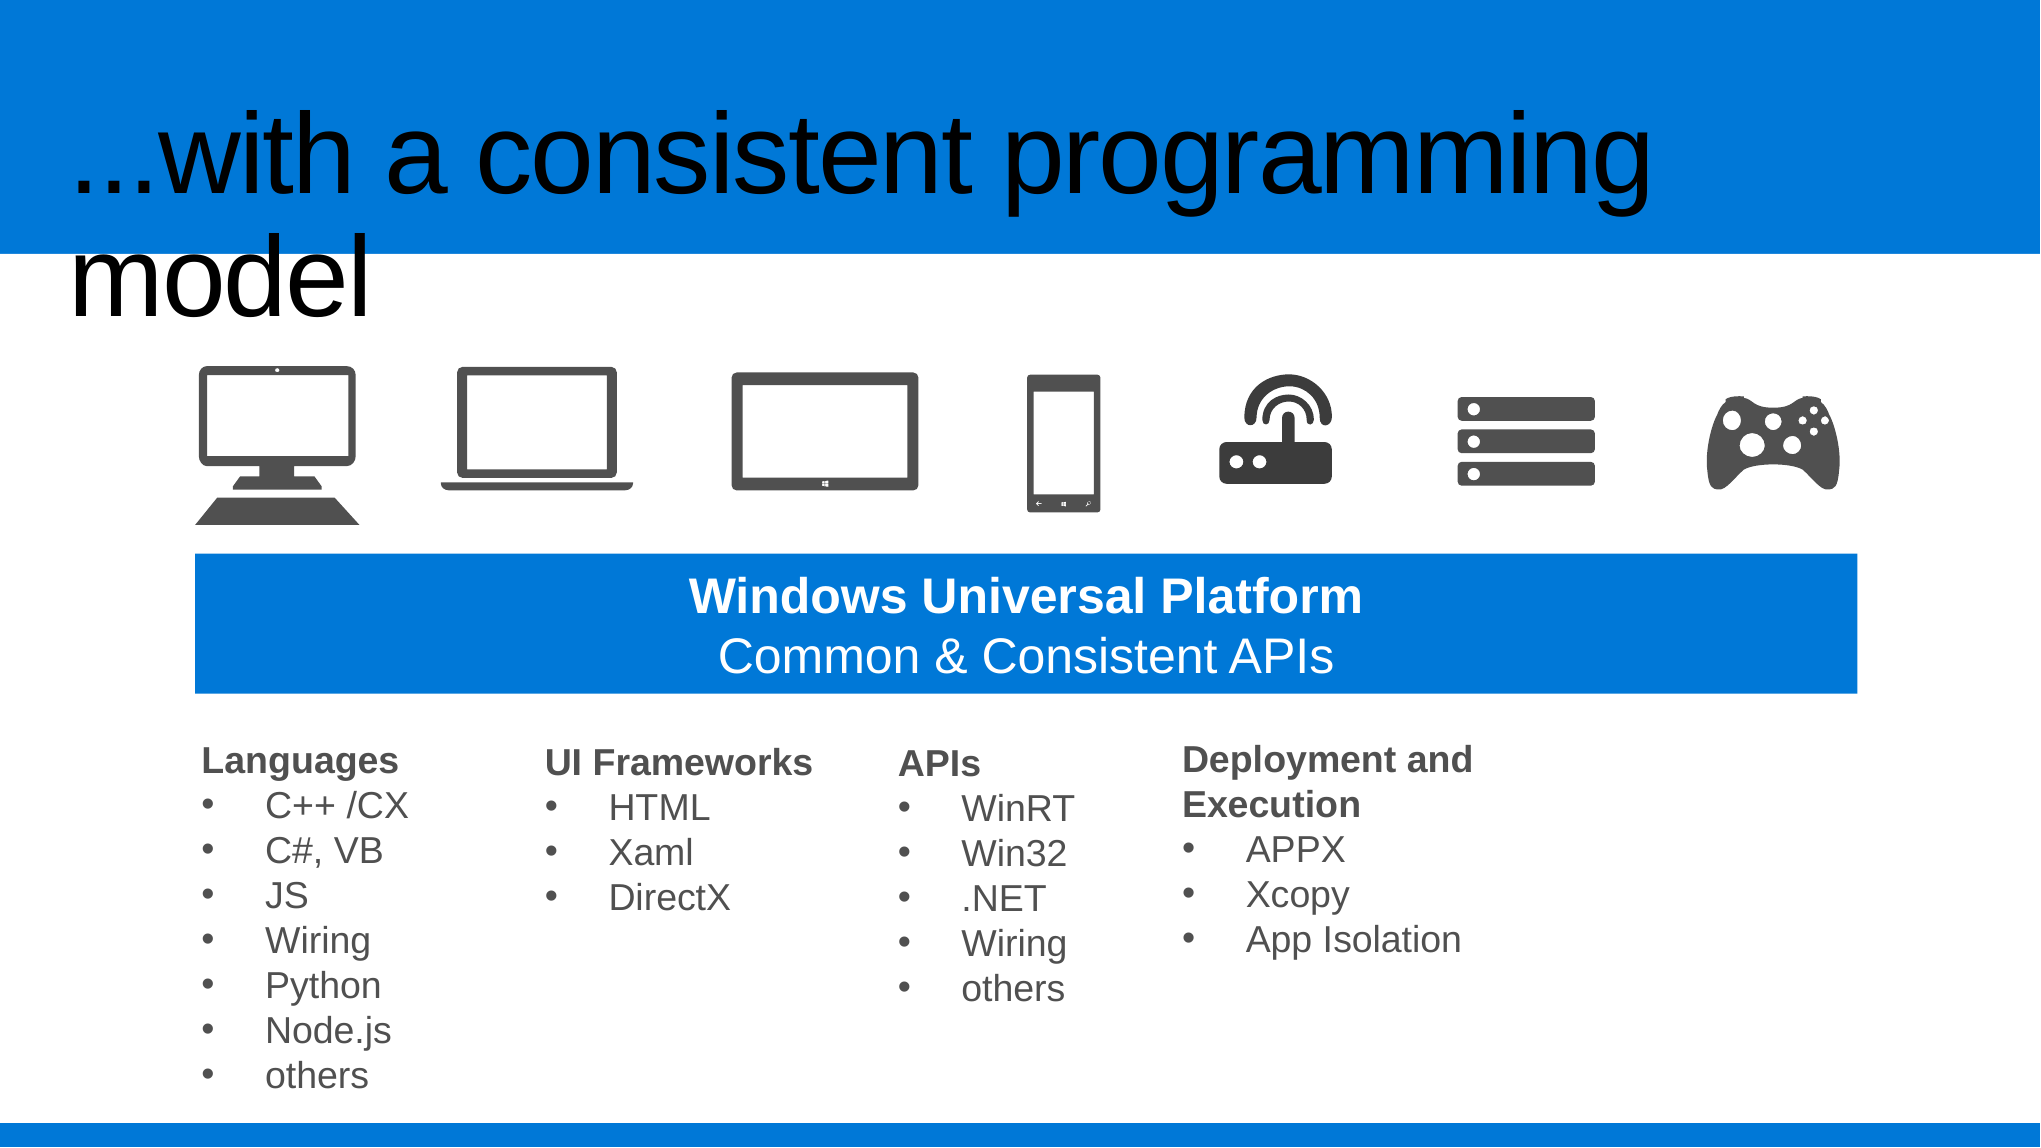

# ...with a consistent programming model

Windows Universal Platform
Common & Consistent APIs
Deployment and Execution
APPX
Xcopy
App Isolation
Languages
C++ /CX
C#, VB
JS
Wiring
Python
Node.js
others
UI Frameworks
HTML
Xaml
DirectX
APIs
WinRT
Win32
.NET
Wiring
others